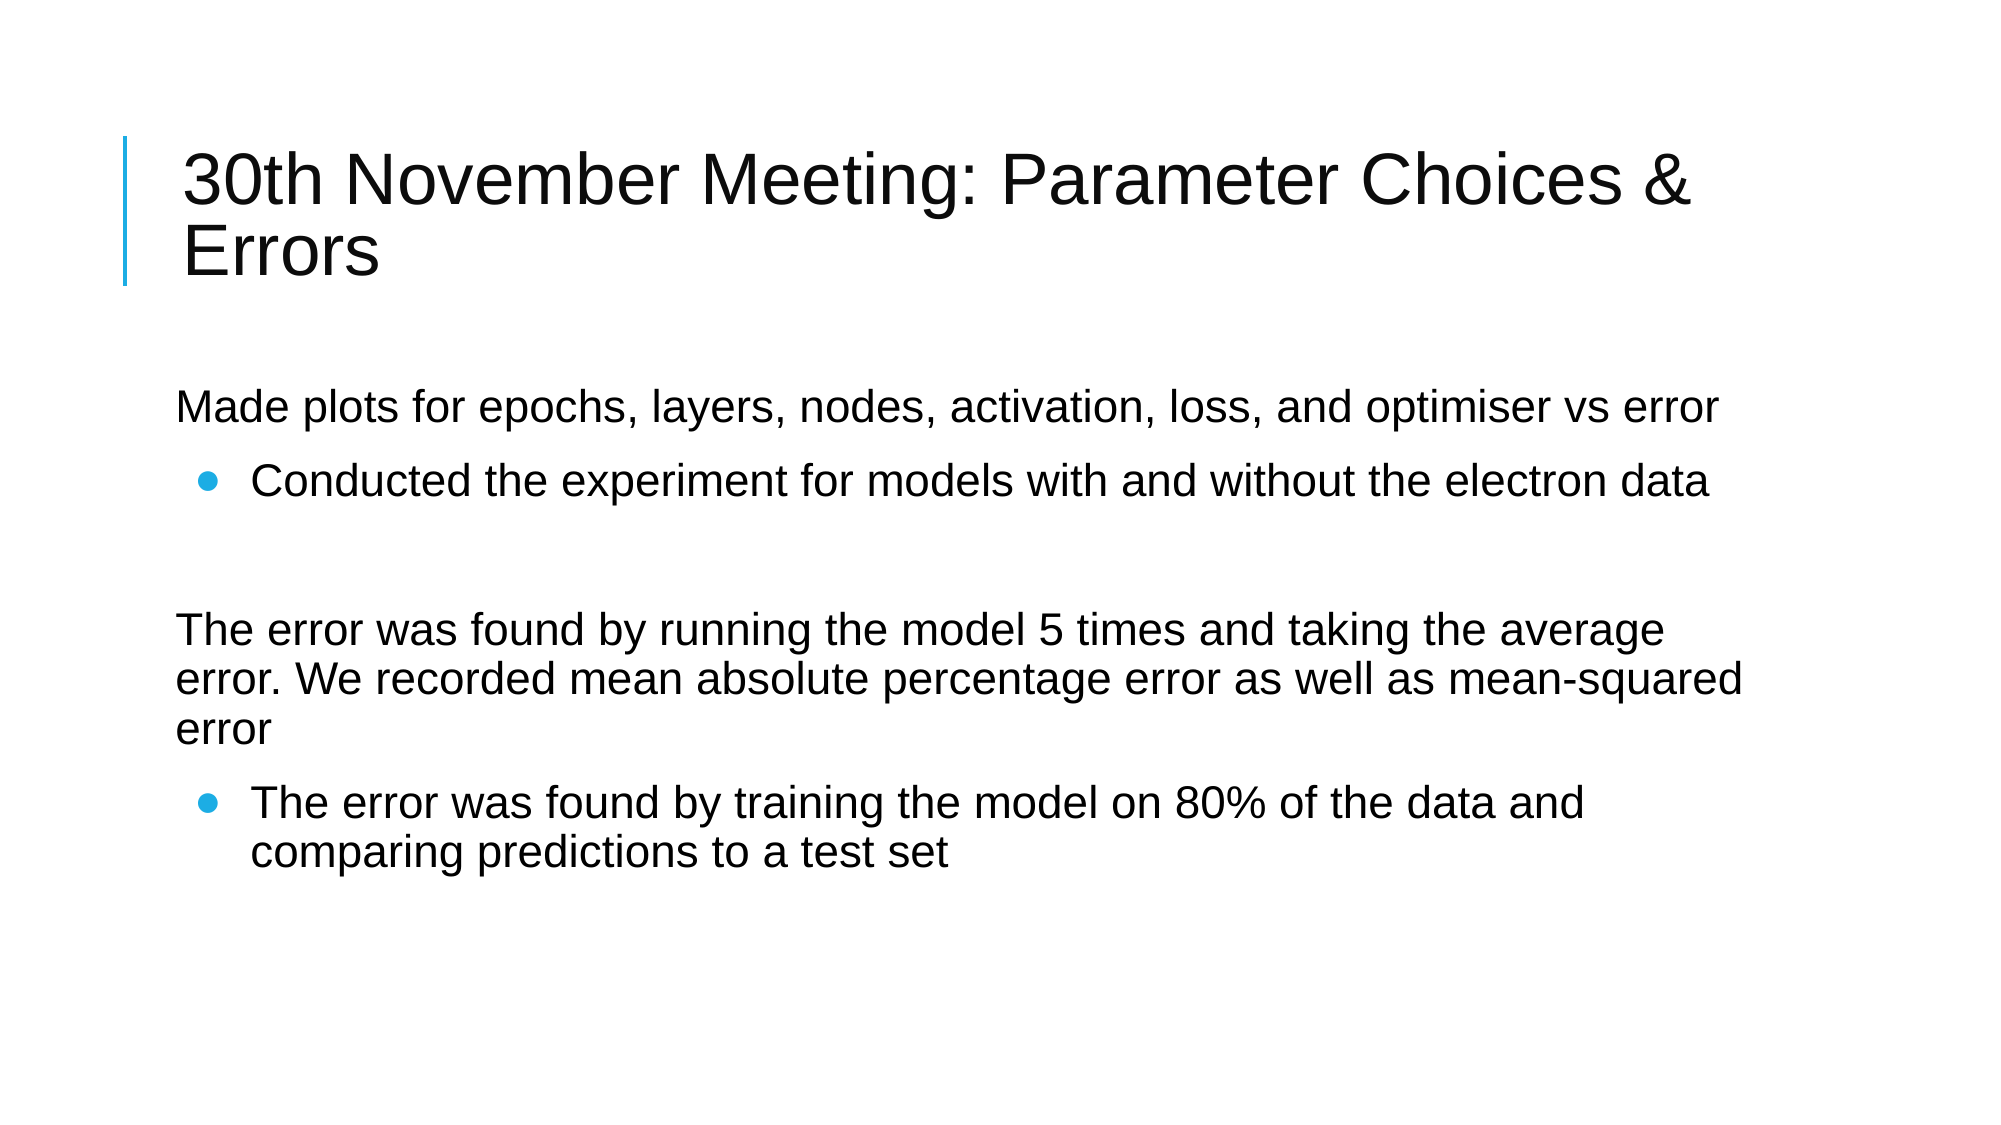

# 30th November Meeting: Parameter Choices & Errors
Made plots for epochs, layers, nodes, activation, loss, and optimiser vs error
Conducted the experiment for models with and without the electron data

The error was found by running the model 5 times and taking the average error. We recorded mean absolute percentage error as well as mean-squared error
The error was found by training the model on 80% of the data and comparing predictions to a test set